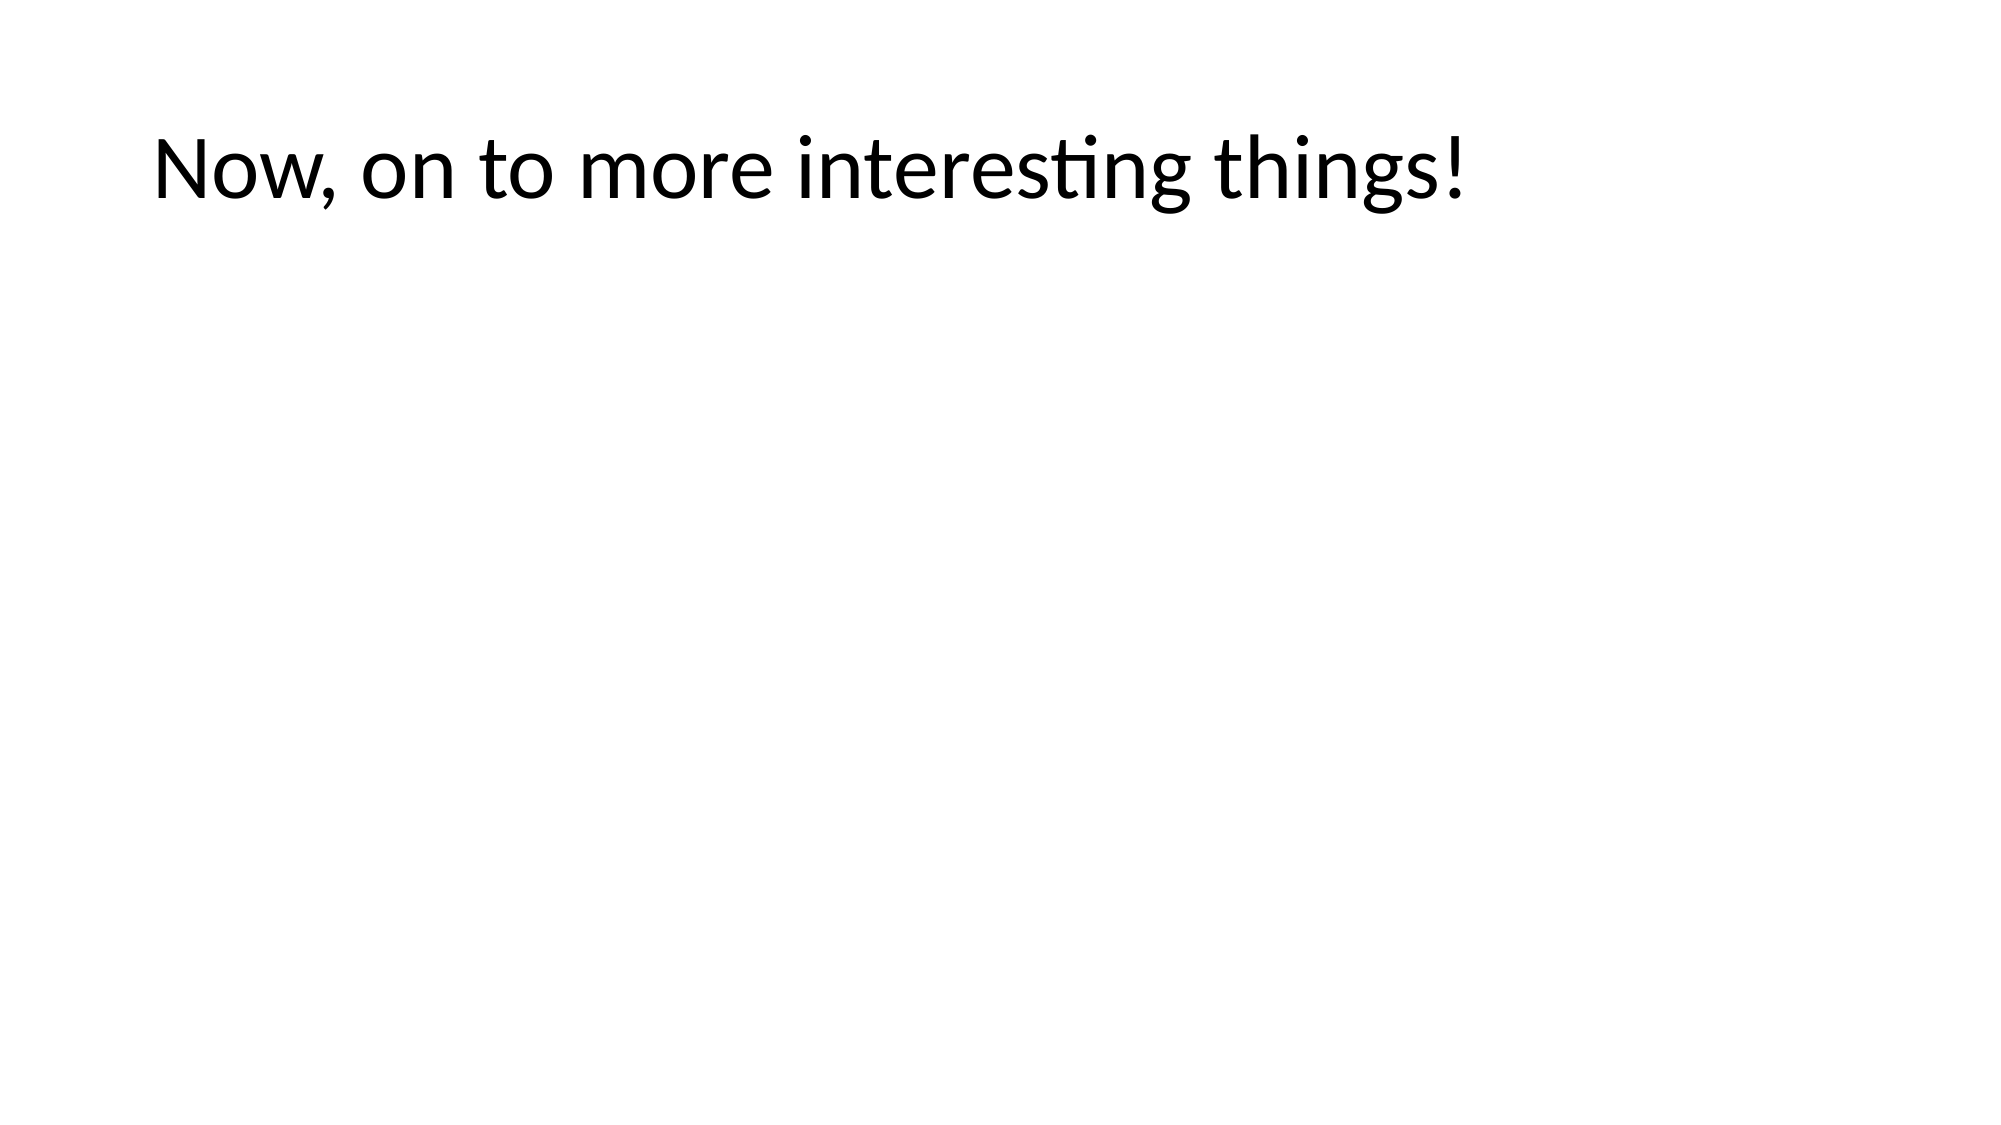

# Now, on to more interesting things!